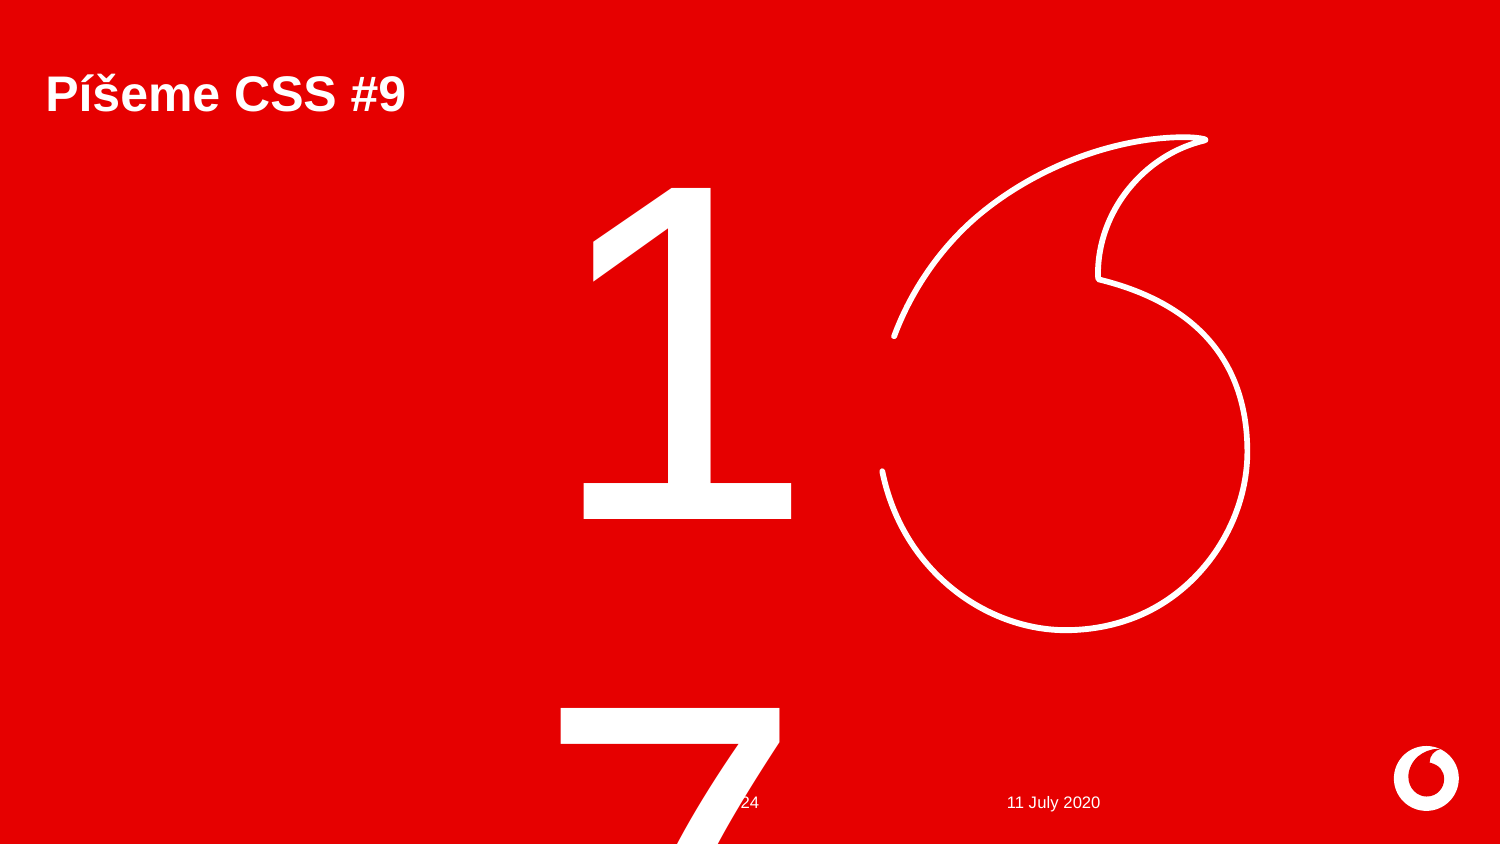

# Píšeme CSS #9
17
11 July 2020
24